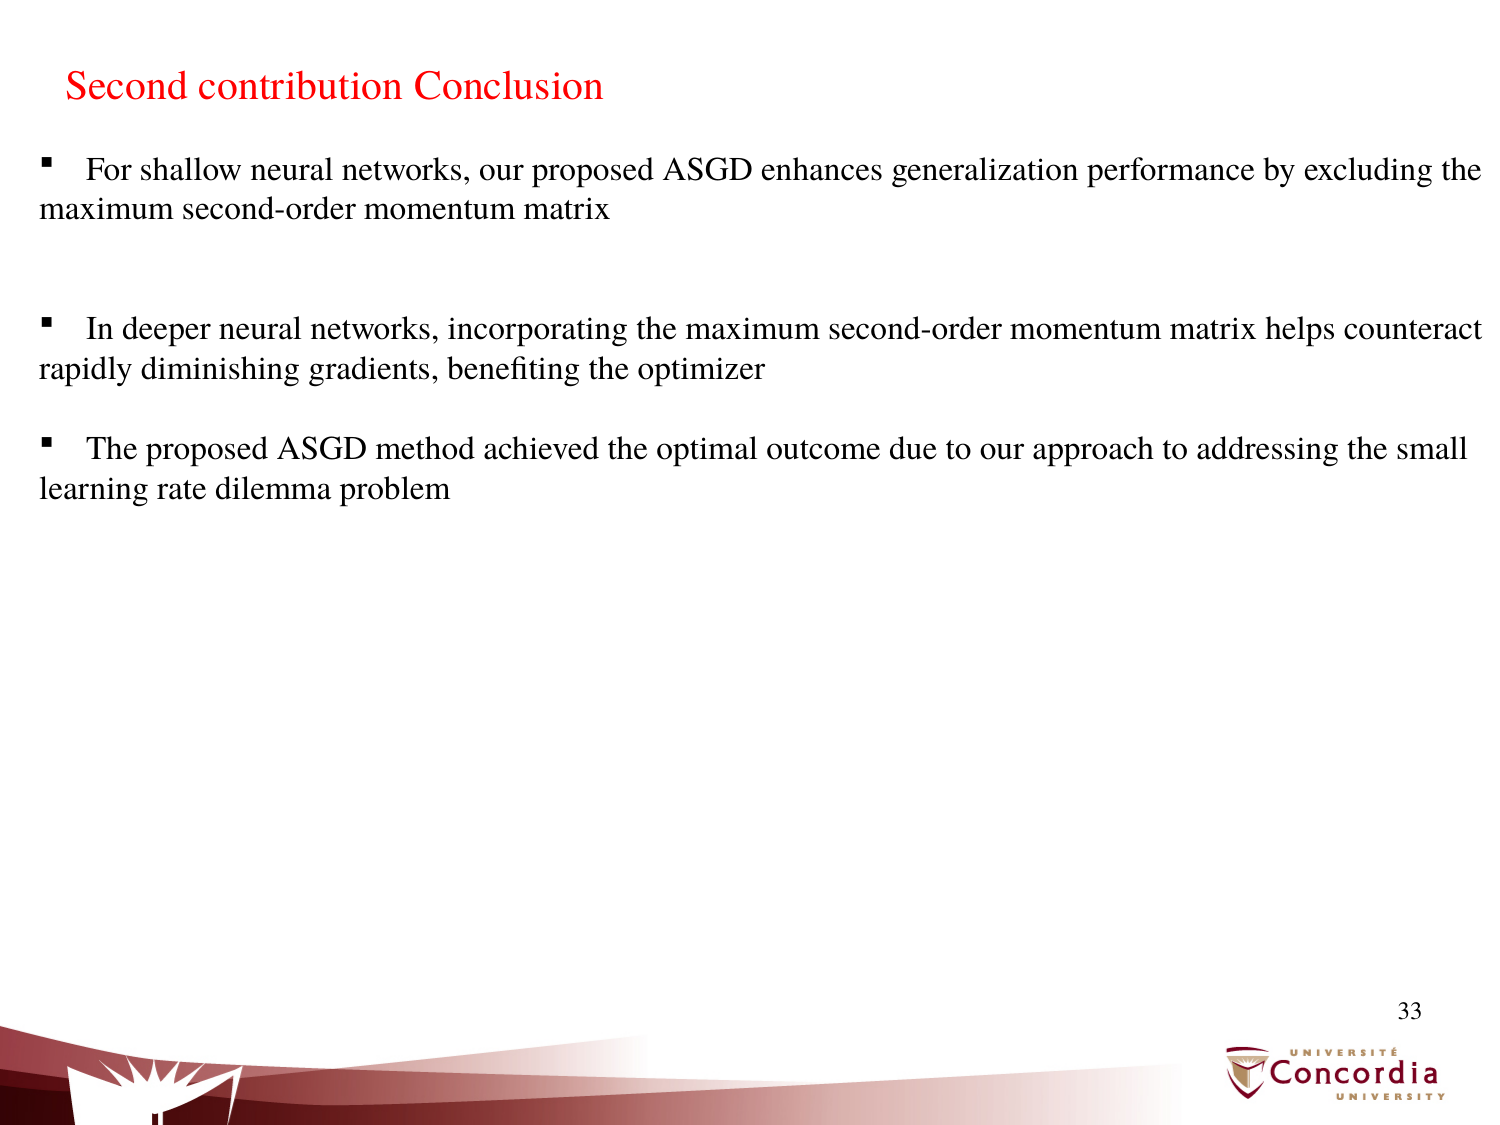

# Second contribution Conclusion
For shallow neural networks, our proposed ASGD enhances generalization performance by excluding the
maximum second-order momentum matrix

In deeper neural networks, incorporating the maximum second-order momentum matrix helps counteract
rapidly diminishing gradients, benefiting the optimizer

The proposed ASGD method achieved the optimal outcome due to our approach to addressing the small
learning rate dilemma problem

33